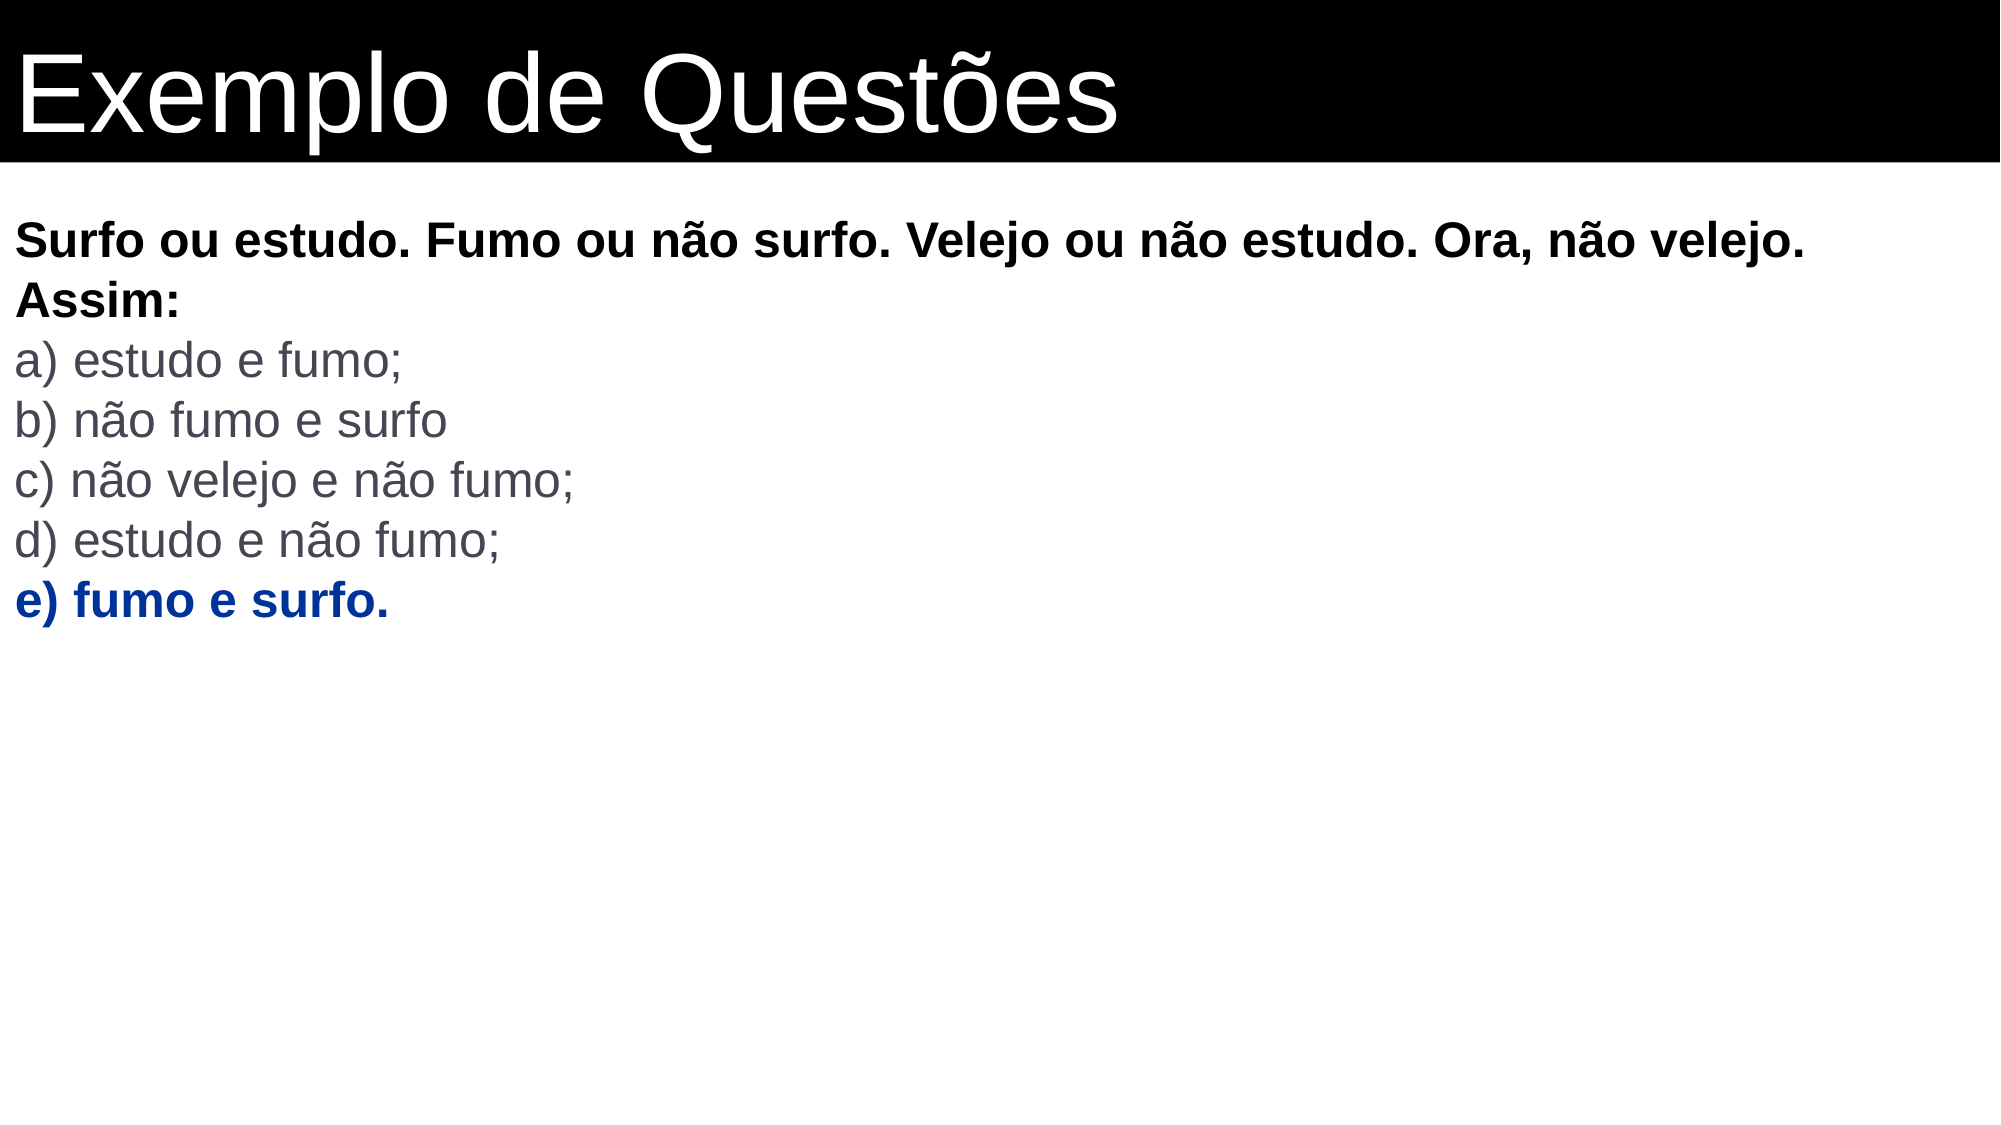

Exemplo de Questões
Surfo ou estudo. Fumo ou não surfo. Velejo ou não estudo. Ora, não velejo.  Assim:
a) estudo e fumo;
b) não fumo e surfo
c) não velejo e não fumo;
d) estudo e não fumo;
e) fumo e surfo.